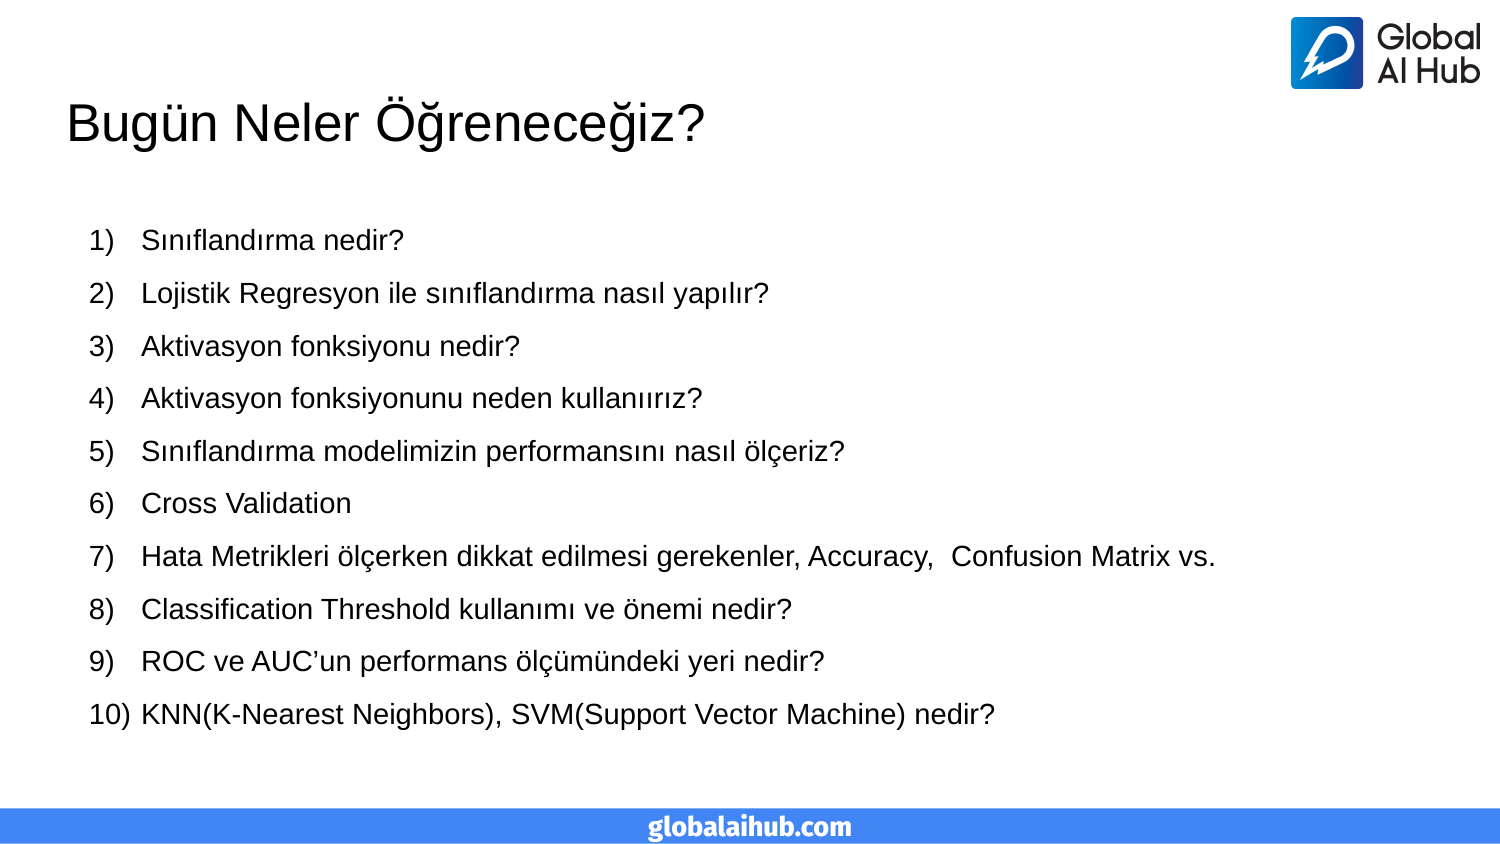

# Bugün Neler Öğreneceğiz?
Sınıflandırma nedir?
Lojistik Regresyon ile sınıflandırma nasıl yapılır?
Aktivasyon fonksiyonu nedir?
Aktivasyon fonksiyonunu neden kullanıırız?
Sınıflandırma modelimizin performansını nasıl ölçeriz?
Cross Validation
Hata Metrikleri ölçerken dikkat edilmesi gerekenler, Accuracy,  Confusion Matrix vs.
Classification Threshold kullanımı ve önemi nedir?
ROC ve AUC’un performans ölçümündeki yeri nedir?
KNN(K-Nearest Neighbors), SVM(Support Vector Machine) nedir?